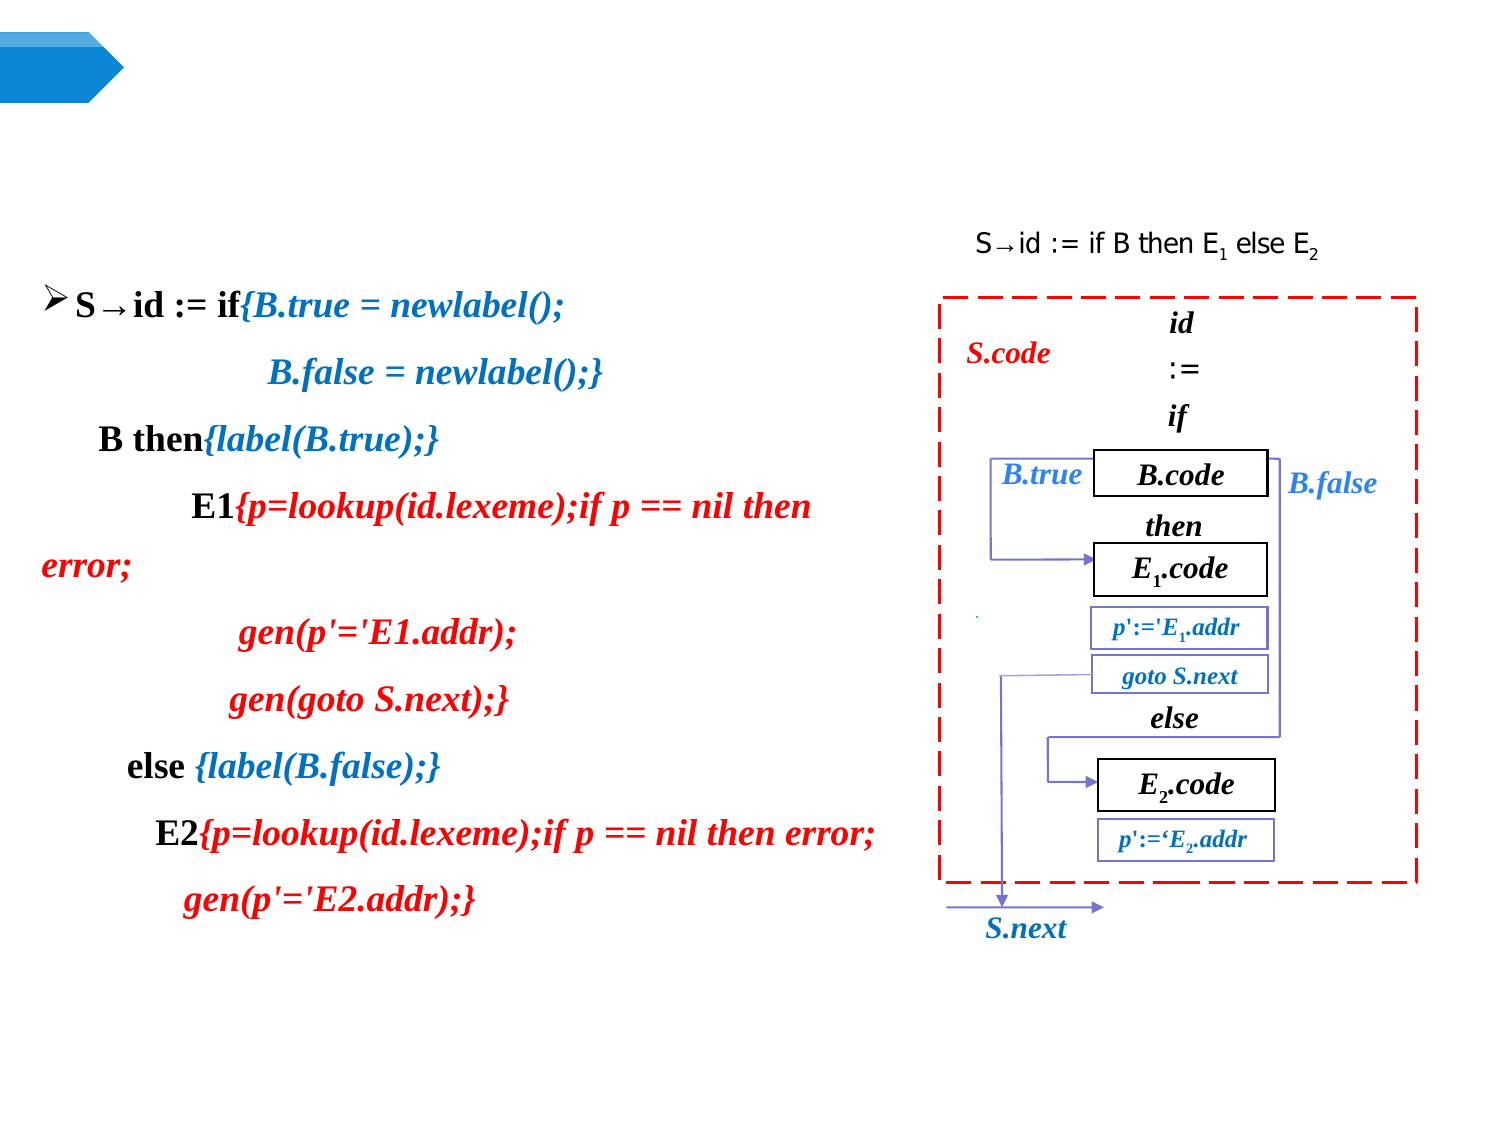

S→id := if B then E1 else E2
S→id := if{B.true = newlabel();
	        B.false = newlabel();}
      B then{label(B.true);}
	E1{p=lookup(id.lexeme);if p == nil then error;
	     gen(p'='E1.addr);
	    gen(goto S.next);}
         else {label(B.false);}
            E2{p=lookup(id.lexeme);if p == nil then error;
               gen(p'='E2.addr);}

S.code
if
B.code
then
E1.code
else
E2.code
B.true

B.false

p':='E1.addr
S.next

id
:=
goto S.next
p':=‘E2.addr